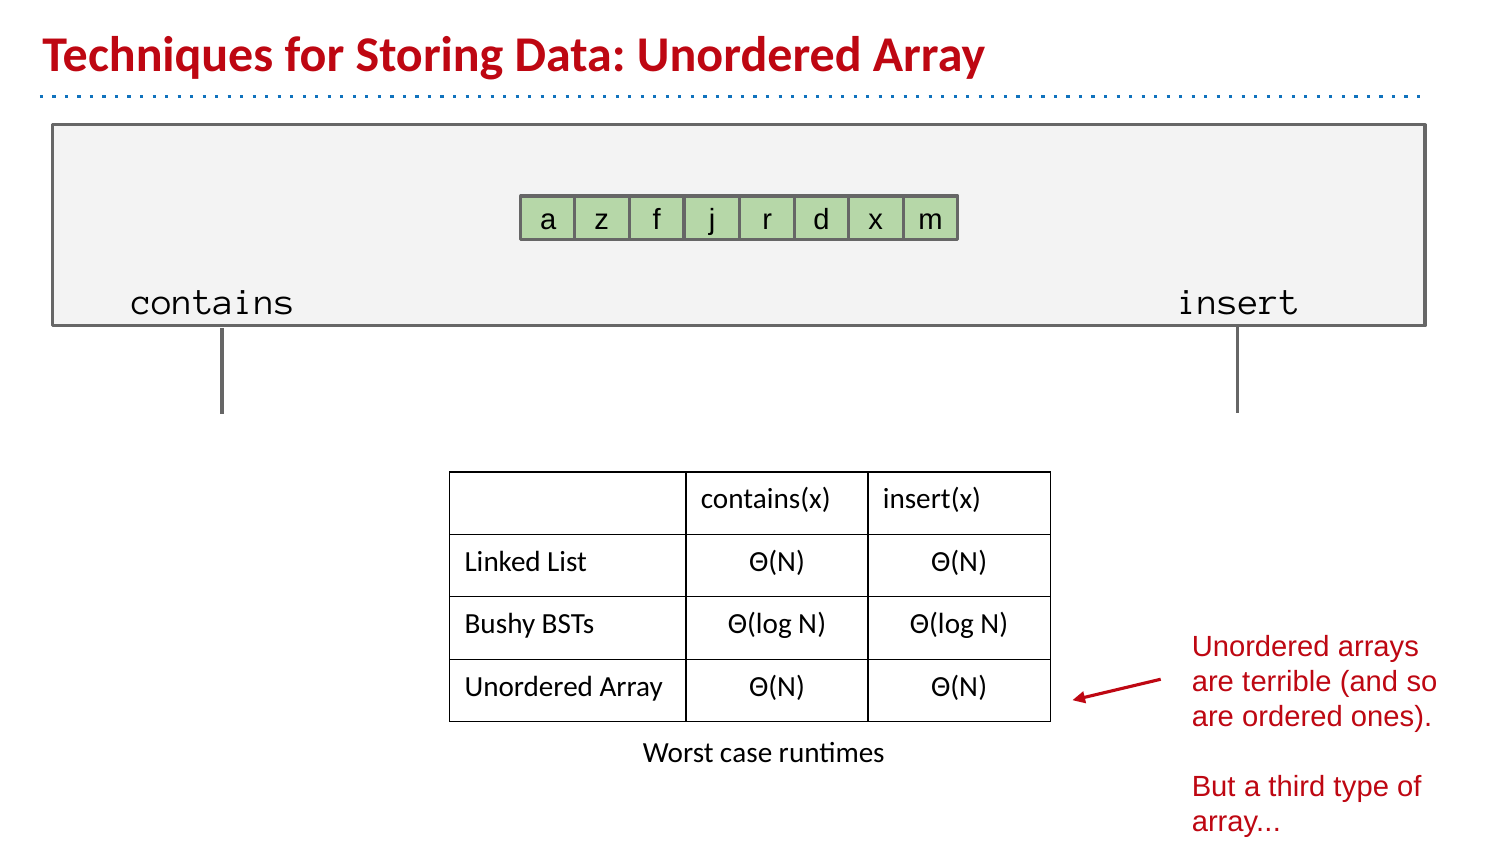

# Techniques for Storing Data: Unordered Array

a
z
f
j
r
d
x
m
contains
insert
|  | contains(x) | insert(x) |
| --- | --- | --- |
| Linked List | Θ(N) | Θ(N) |
| Bushy BSTs | Θ(log N) | Θ(log N) |
| Unordered Array | Θ(N) | Θ(N) |
Unordered arrays are terrible (and so are ordered ones).

But a third type of array...
Worst case runtimes